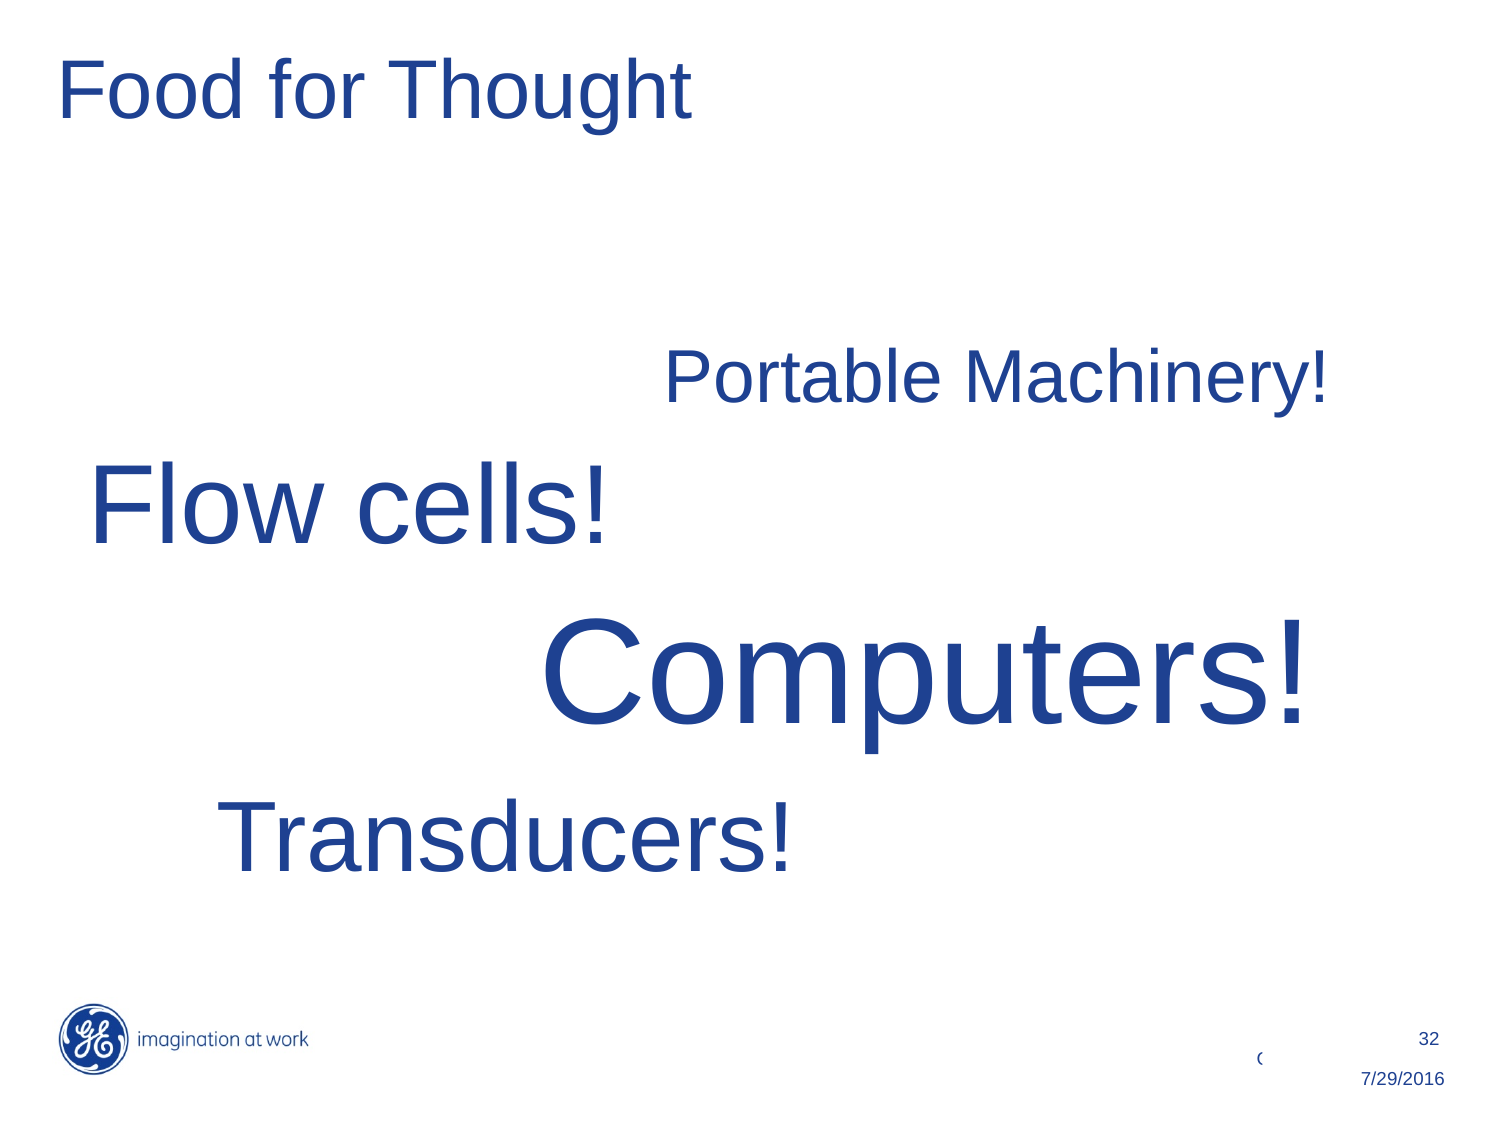

# Food for Thought
Portable Machinery!
Flow cells!
Computers!
Transducers!